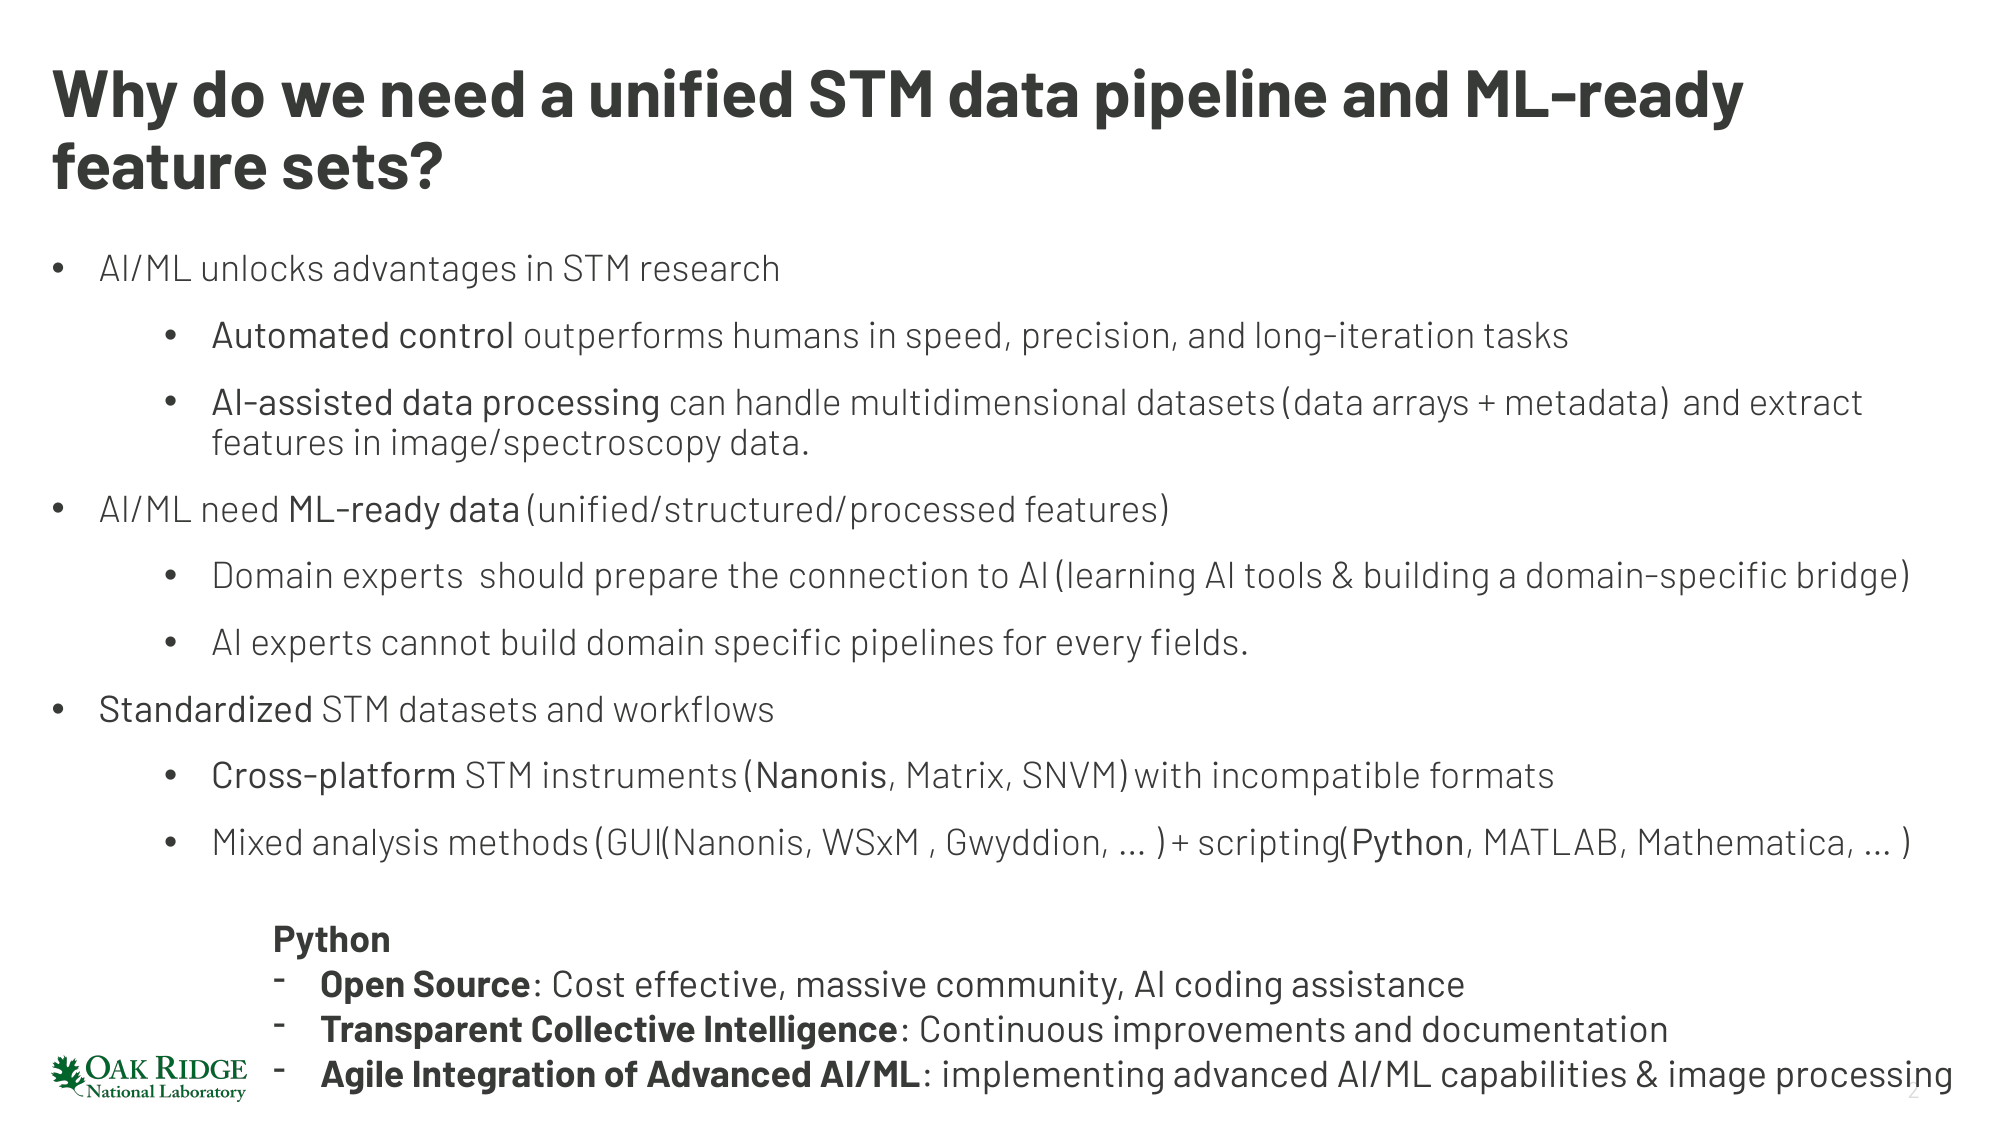

# Why do we need a unified STM data pipeline and ML-ready feature sets?
AI/ML unlocks advantages in STM research
Automated control outperforms humans in speed, precision, and long-iteration tasks
AI-assisted data processing can handle multidimensional datasets (data arrays + metadata)  and extract features in image/spectroscopy data.
AI/ML need ML-ready data (unified/structured/processed features)
Domain experts  should prepare the connection to AI (learning AI tools & building a domain-specific bridge)
AI experts cannot build domain specific pipelines for every fields.
Standardized STM datasets and workflows
Cross-platform STM instruments (Nanonis, Matrix, SNVM) with incompatible formats
Mixed analysis methods (GUI(Nanonis, WSxM , Gwyddion, … ) + scripting(Python, MATLAB, Mathematica, … )
Cross-platform STM Instruments
Nanonis(VT, JT, HF,4P,JT, Infinity, mK … )
Omicron (4P)
SNVM
Mixed Analysis Methods
Graphic User Interface (GUI): Nanonis, WSxM , Gwyddion,  XPMpro,  …
Scripting-based: Python, MATLAB, Mathematica, ImageJ, Igor, Origin, R,  C, Fortran, …
Python
Open Source: Cost effective, massive community, AI coding assistance
Transparent Collective Intelligence: Continuous improvements and documentation
Agile Integration of Advanced AI/ML: implementing advanced AI/ML capabilities & image processing